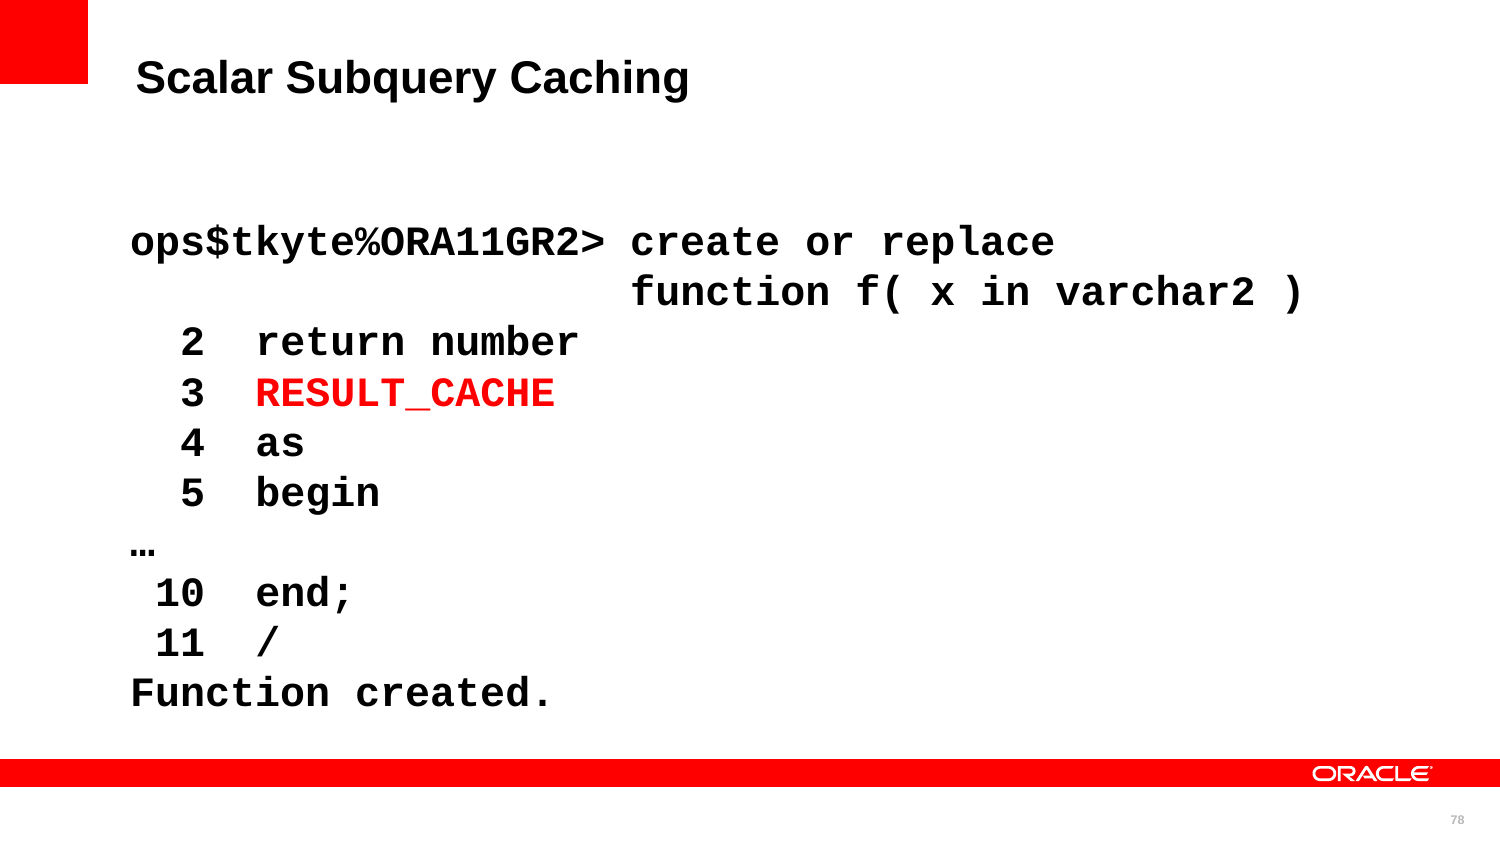

Scalar Subquery Caching
ops$tkyte%ORA11GR2> create or replace
                    function f( x in varchar2 )
  2  return number
  3  RESULT_CACHE
  4  as
  5  begin
…
 10  end;
 11  /
Function created.